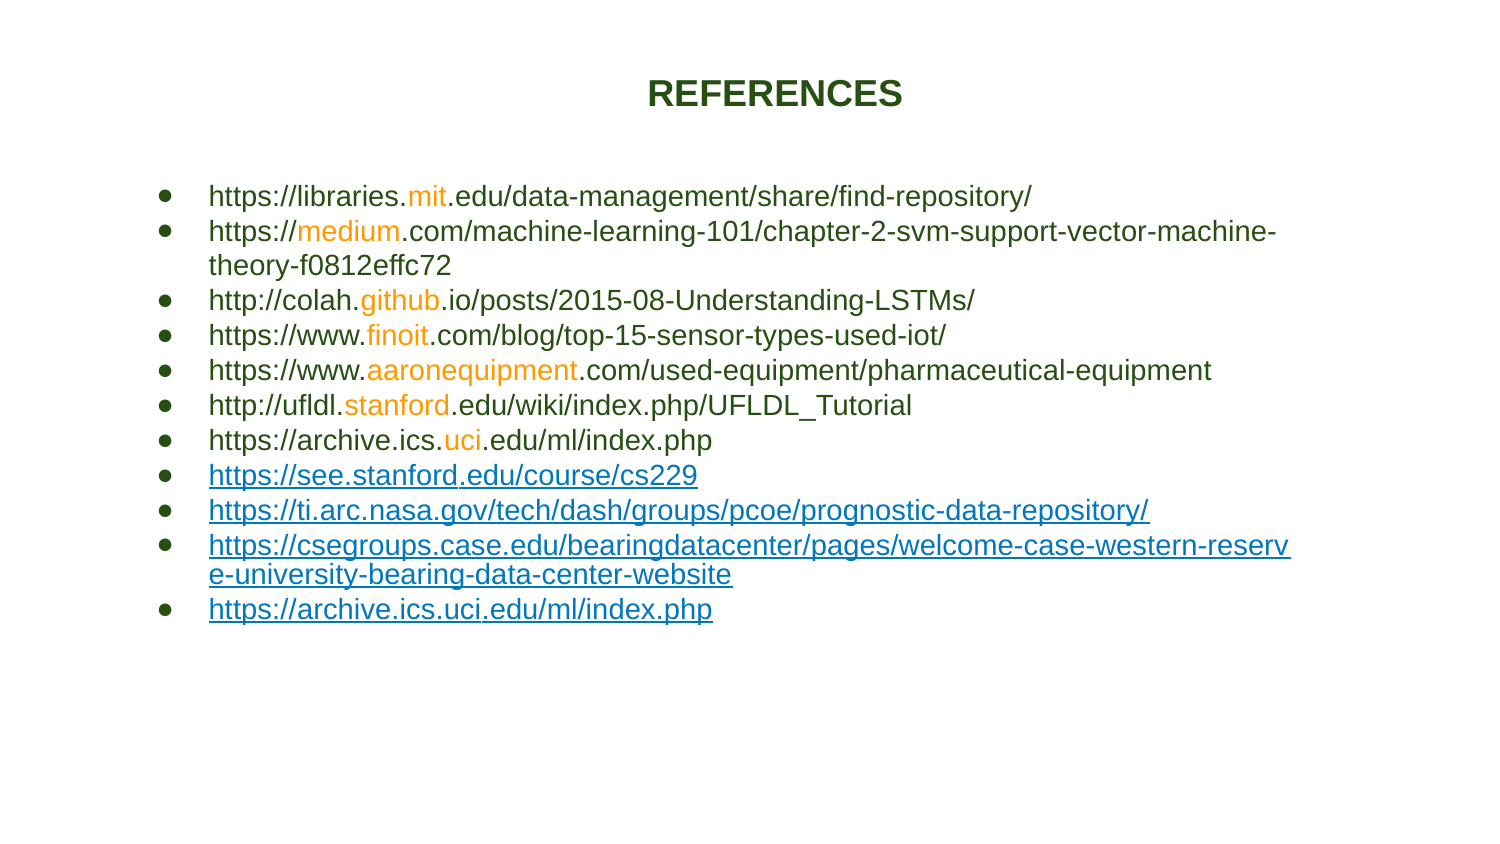

REFERENCES

https://libraries.mit.edu/data-management/share/find-repository/
https://medium.com/machine-learning-101/chapter-2-svm-support-vector-machine-theory-f0812effc72
http://colah.github.io/posts/2015-08-Understanding-LSTMs/
https://www.finoit.com/blog/top-15-sensor-types-used-iot/
https://www.aaronequipment.com/used-equipment/pharmaceutical-equipment
http://ufldl.stanford.edu/wiki/index.php/UFLDL_Tutorial
https://archive.ics.uci.edu/ml/index.php
https://see.stanford.edu/course/cs229
https://ti.arc.nasa.gov/tech/dash/groups/pcoe/prognostic-data-repository/
https://csegroups.case.edu/bearingdatacenter/pages/welcome-case-western-reserve-university-bearing-data-center-website
https://archive.ics.uci.edu/ml/index.php